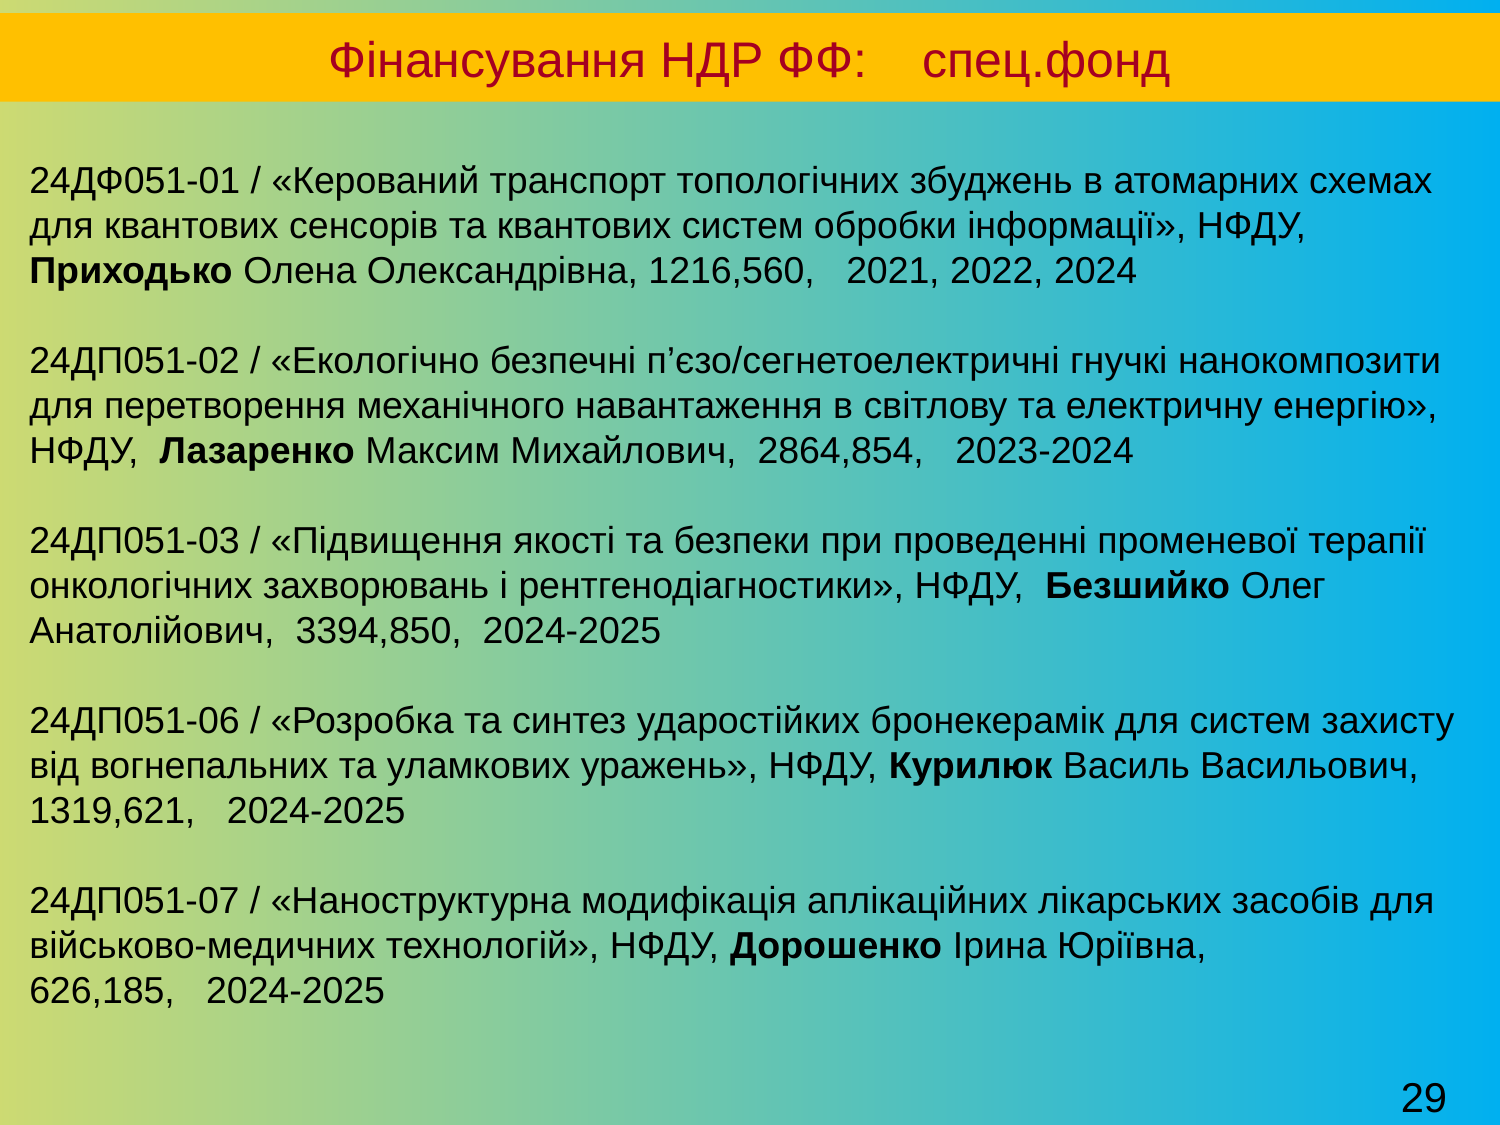

Фінансування НДР ФФ:    спец.фонд
24ДФ051-01 / «Керований транспорт топологічних збуджень в атомарних схемах для квантових сенсорів та квантових систем обробки інформації», НФДУ, Приходько Олена Олександрівна, 1216,560,   2021, 2022, 2024

24ДП051-02 / «Екологічно безпечні п’єзо/сегнетоелектричні гнучкі нанокомпозити для перетворення механічного навантаження в світлову та електричну енергію», НФДУ,  Лазаренко Максим Михайлович,  2864,854,   2023-2024

24ДП051-03 / «Підвищення якості та безпеки при проведенні променевої терапії онкологічних захворювань і рентгенодіагностики», НФДУ,  Безшийко Олег Анатолійович,  3394,850,  2024-2025

24ДП051-06 / «Розробка та синтез ударостійких бронекерамік для систем захисту від вогнепальних та уламкових уражень», НФДУ, Курилюк Василь Васильович,  1319,621,   2024-2025

24ДП051-07 / «Наноструктурна модифікація аплікаційних лікарських засобів для військово-медичних технологій», НФДУ, Дорошенко Ірина Юріївна,
626,185,   2024-2025
29